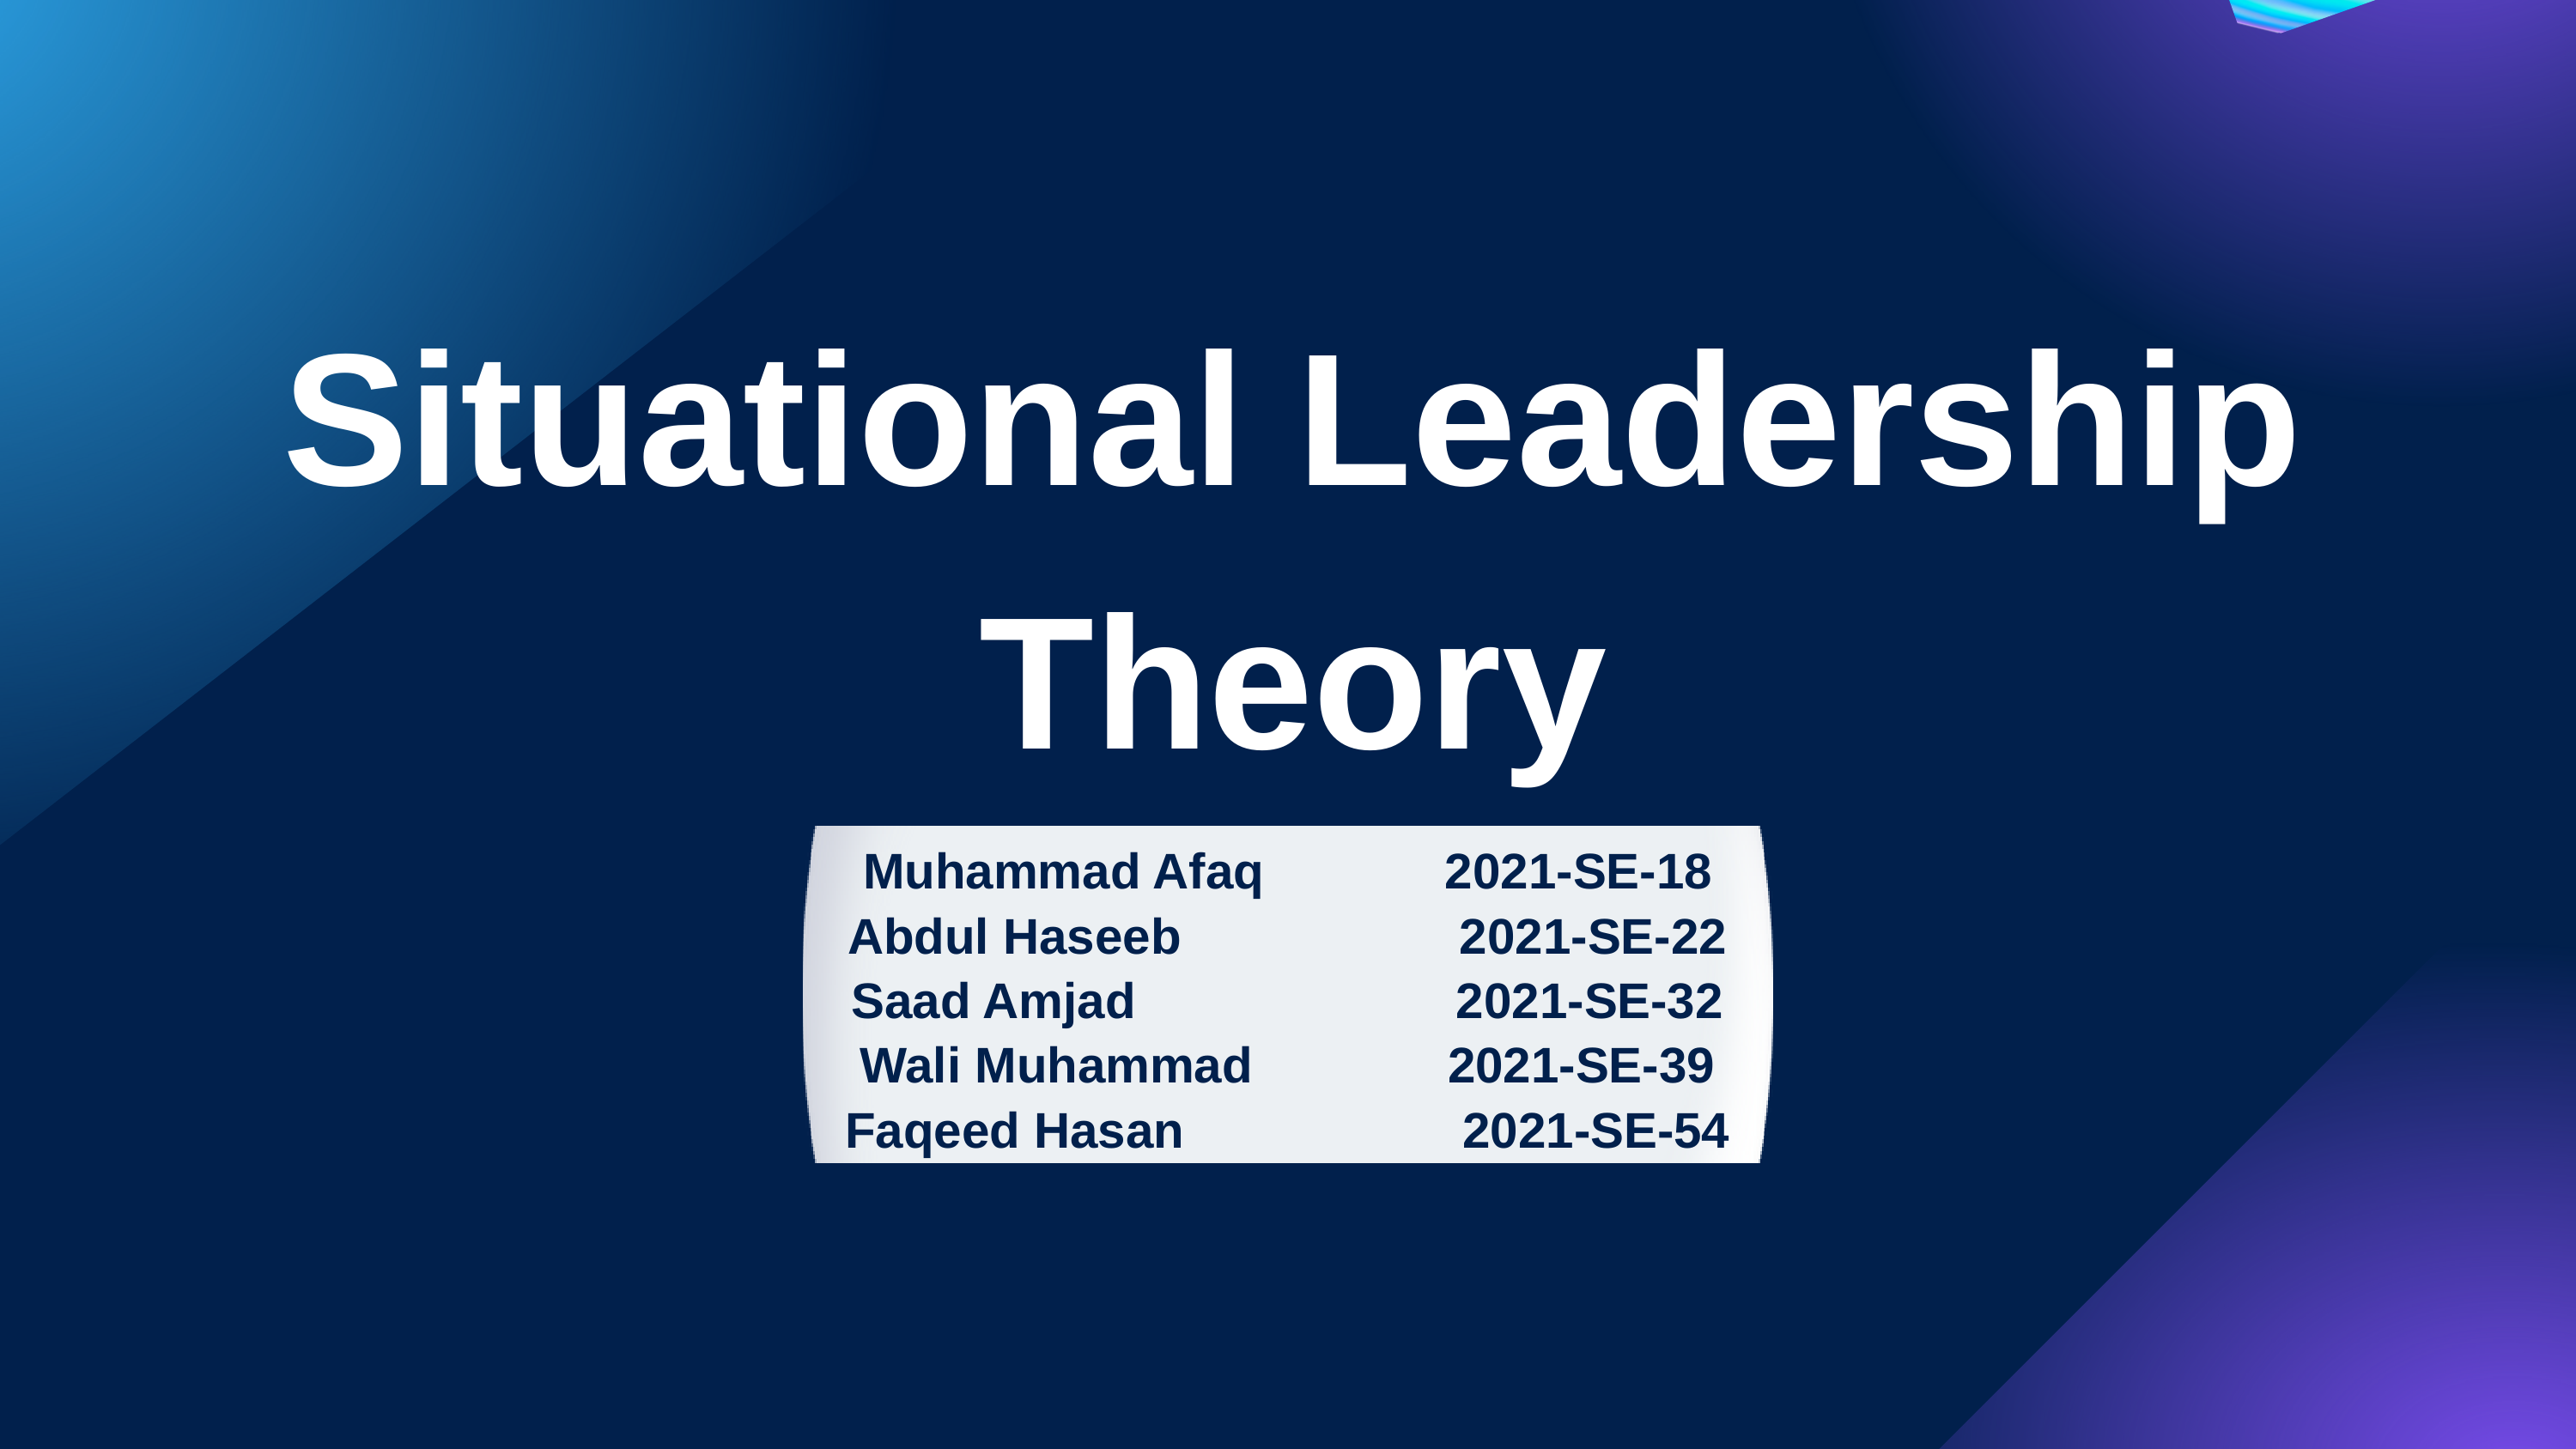

Situational Leadership Theory

Muhammad Afaq             2021-SE-18
Abdul Haseeb                    2021-SE-22
Saad Amjad                       2021-SE-32
Wali Muhammad              2021-SE-39
Faqeed Hasan                    2021-SE-54